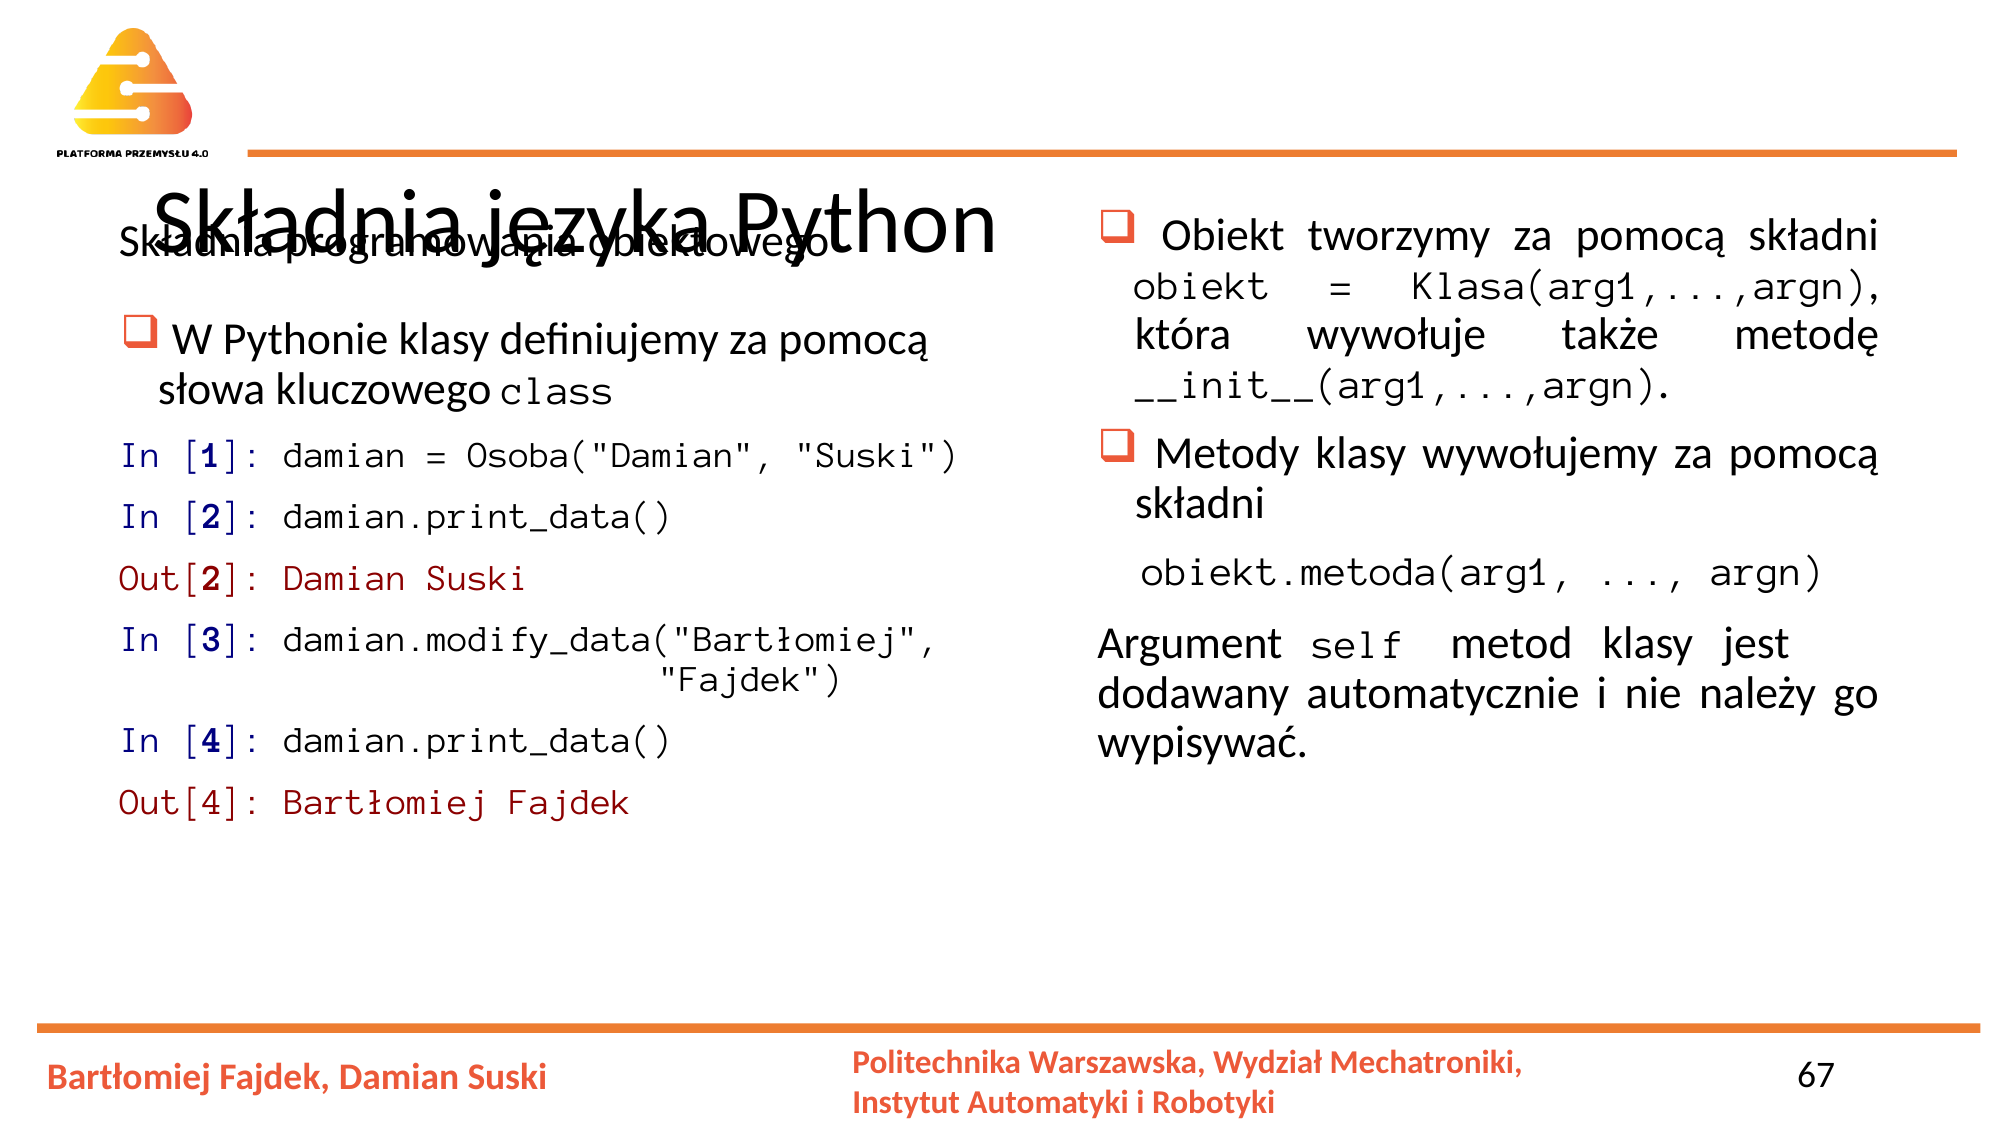

# Składnia języka Python
Składnia programowania obiektowego
 Obiekt tworzymy za pomocą składni obiekt = Klasa(arg1,...,argn), która wywołuje także metodę __init__(arg1,...,argn).
 Metody klasy wywołujemy za pomocą składni
  obiekt.metoda(arg1, ..., argn)
Argument self metod klasy jest    dodawany automatycznie i nie należy go wypisywać.
 W Pythonie klasy definiujemy za pomocą słowa kluczowego class
In [1]: damian = Osoba("Damian", "Suski")
In [2]: damian.print_data()
Out[2]: Damian Suski
In [3]: damian.modify_data("Bartłomiej",    	                   "Fajdek")
In [4]: damian.print_data()
Out[4]: Bartłomiej Fajdek
67